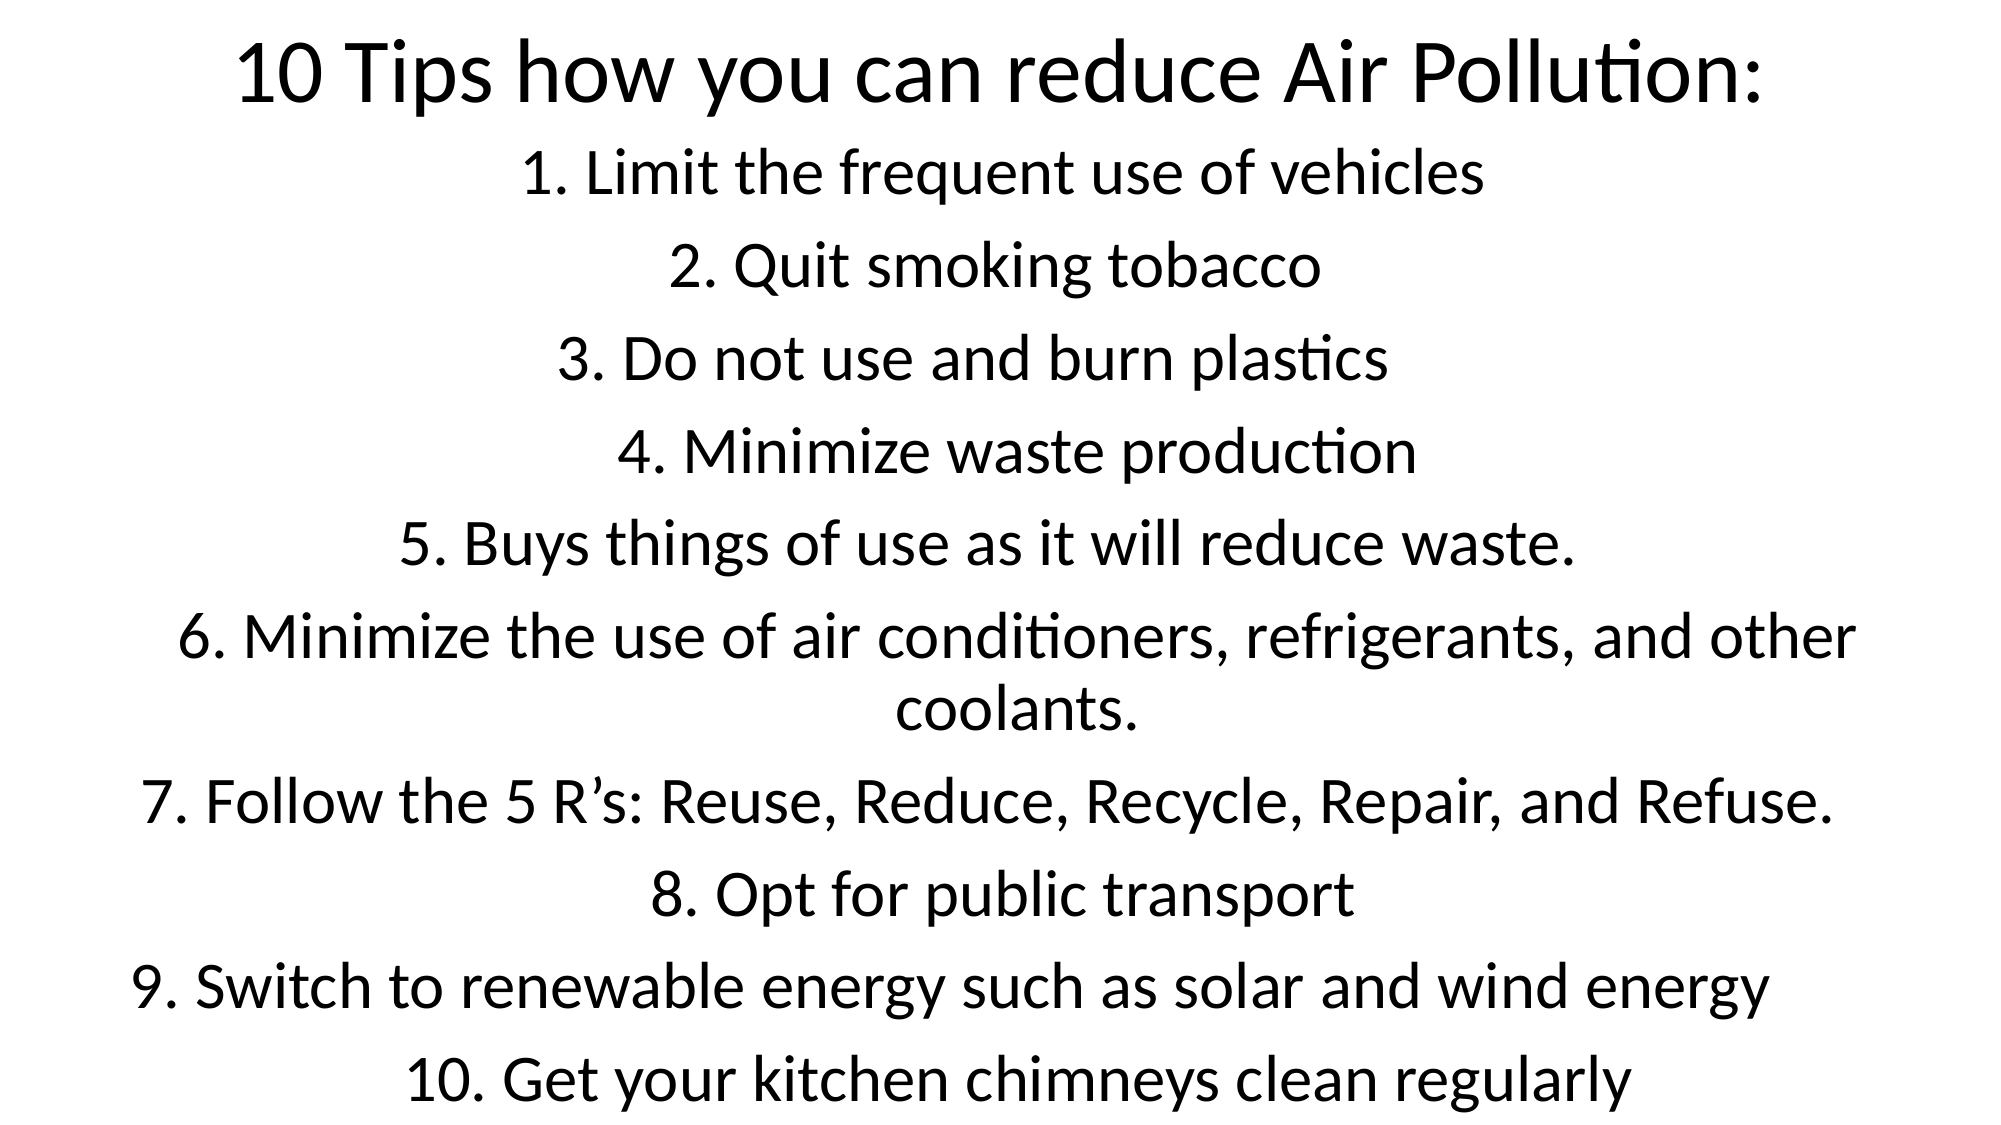

# 10 Tips how you can reduce Air Pollution:
1. Limit the frequent use of vehicles
  2. Quit smoking tobacco
3. Do not use and burn plastics
4. Minimize waste production
5. Buys things of use as it will reduce waste.
6. Minimize the use of air conditioners, refrigerants, and other coolants.
7. Follow the 5 R’s: Reuse, Reduce, Recycle, Repair, and Refuse.
8. Opt for public transport
9. Switch to renewable energy such as solar and wind energy
10. Get your kitchen chimneys clean regularly